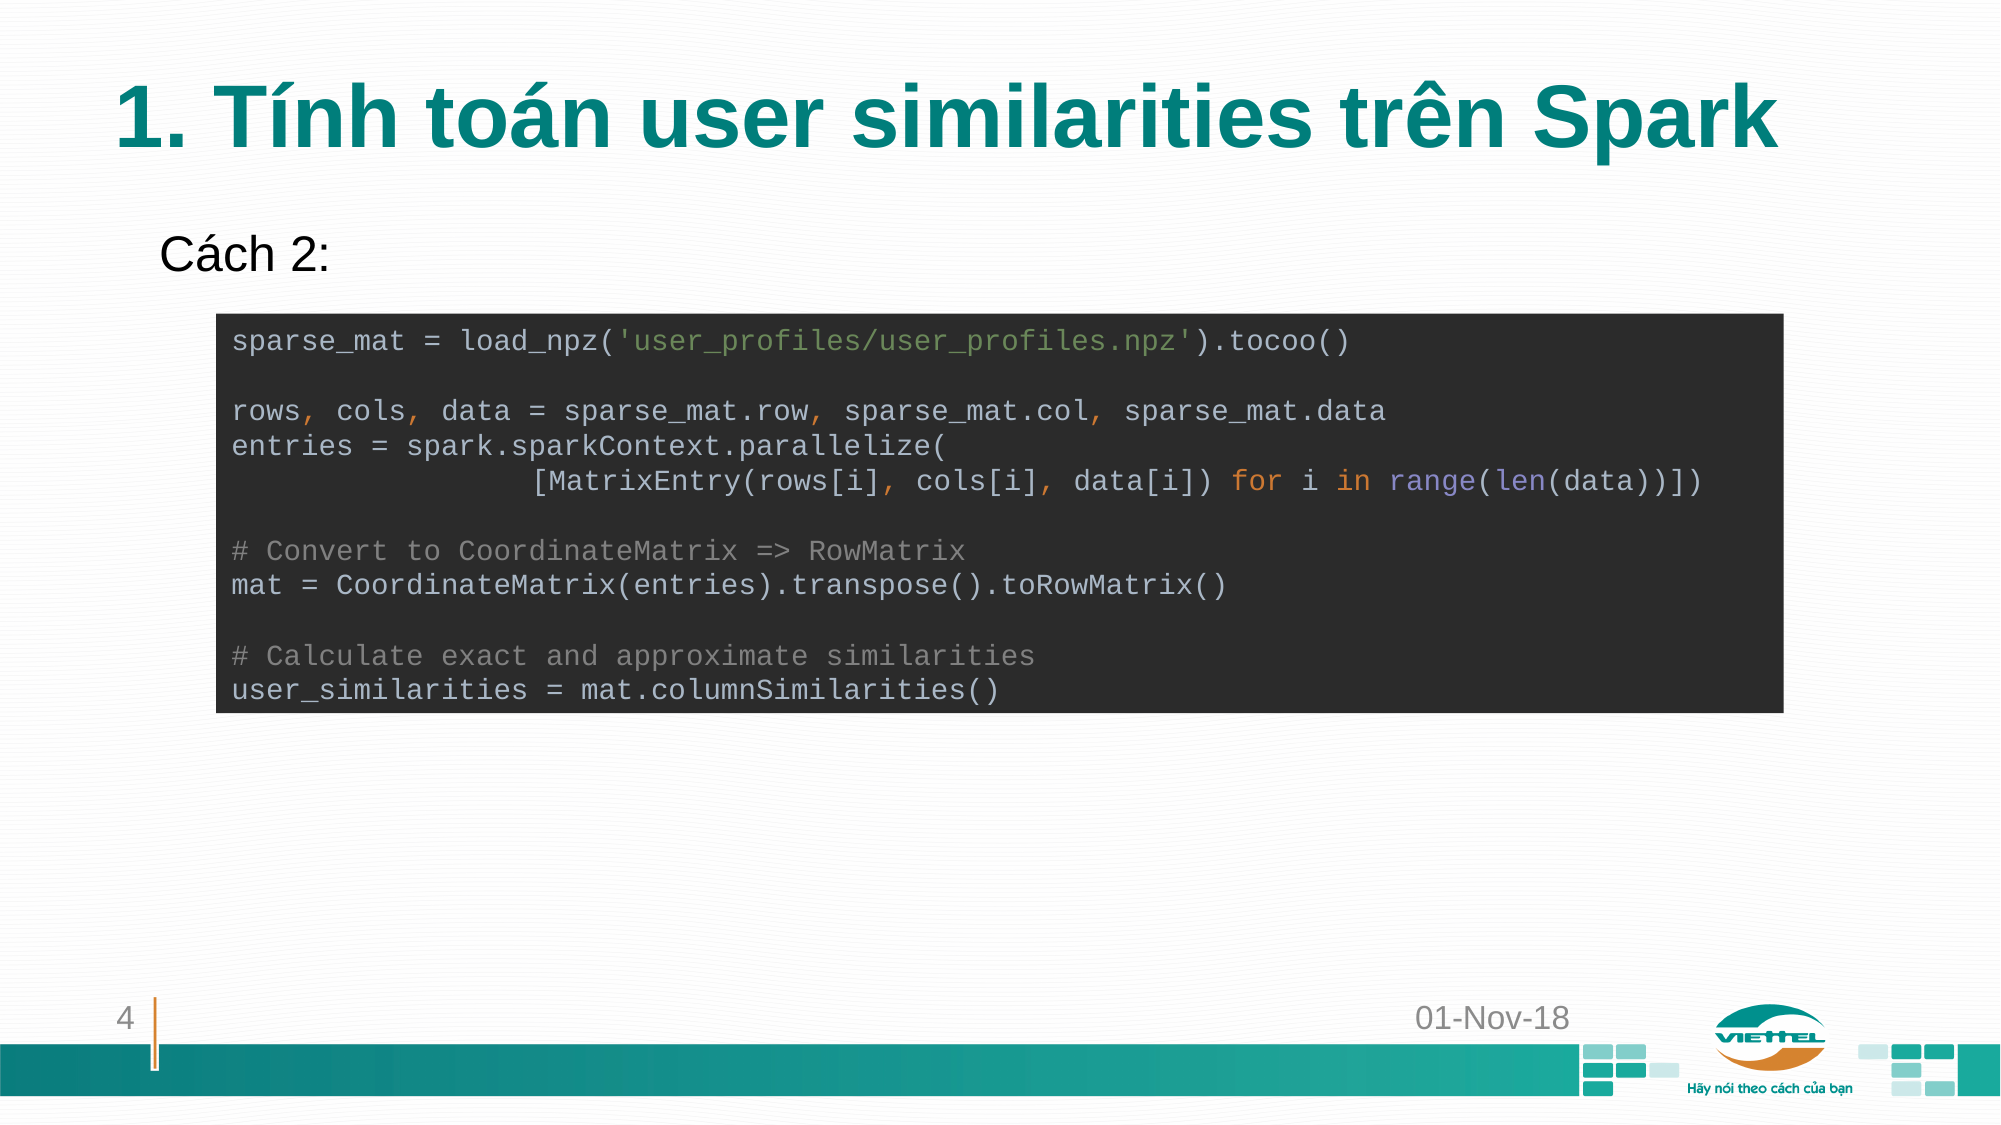

# 1. Tính toán user similarities trên Spark
Cách 2:
sparse_mat = load_npz('user_profiles/user_profiles.npz').tocoo()
rows, cols, data = sparse_mat.row, sparse_mat.col, sparse_mat.data
entries = spark.sparkContext.parallelize(
		[MatrixEntry(rows[i], cols[i], data[i]) for i in range(len(data))])
# Convert to CoordinateMatrix => RowMatrix
mat = CoordinateMatrix(entries).transpose().toRowMatrix()
# Calculate exact and approximate similarities
user_similarities = mat.columnSimilarities()
4
01-Nov-18